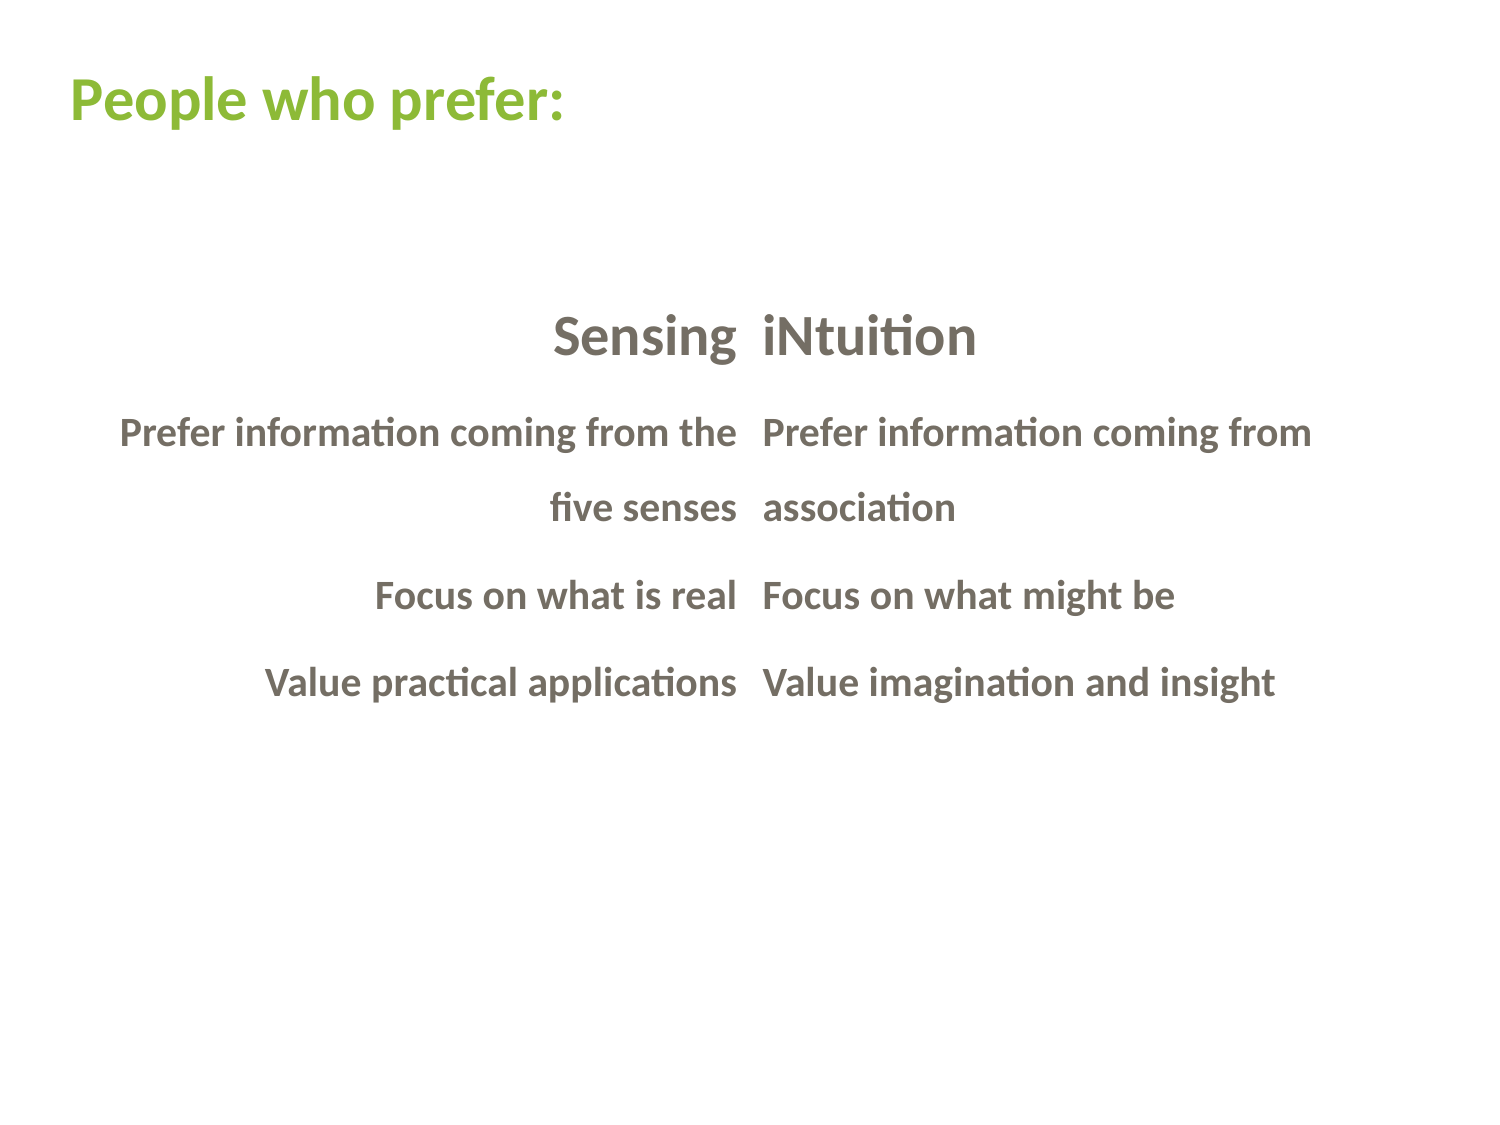

# People who prefer:
Sensing
Prefer information coming from the five senses
Focus on what is real
Value practical applications
iNtuition
Prefer information coming from association
Focus on what might be
Value imagination and insight